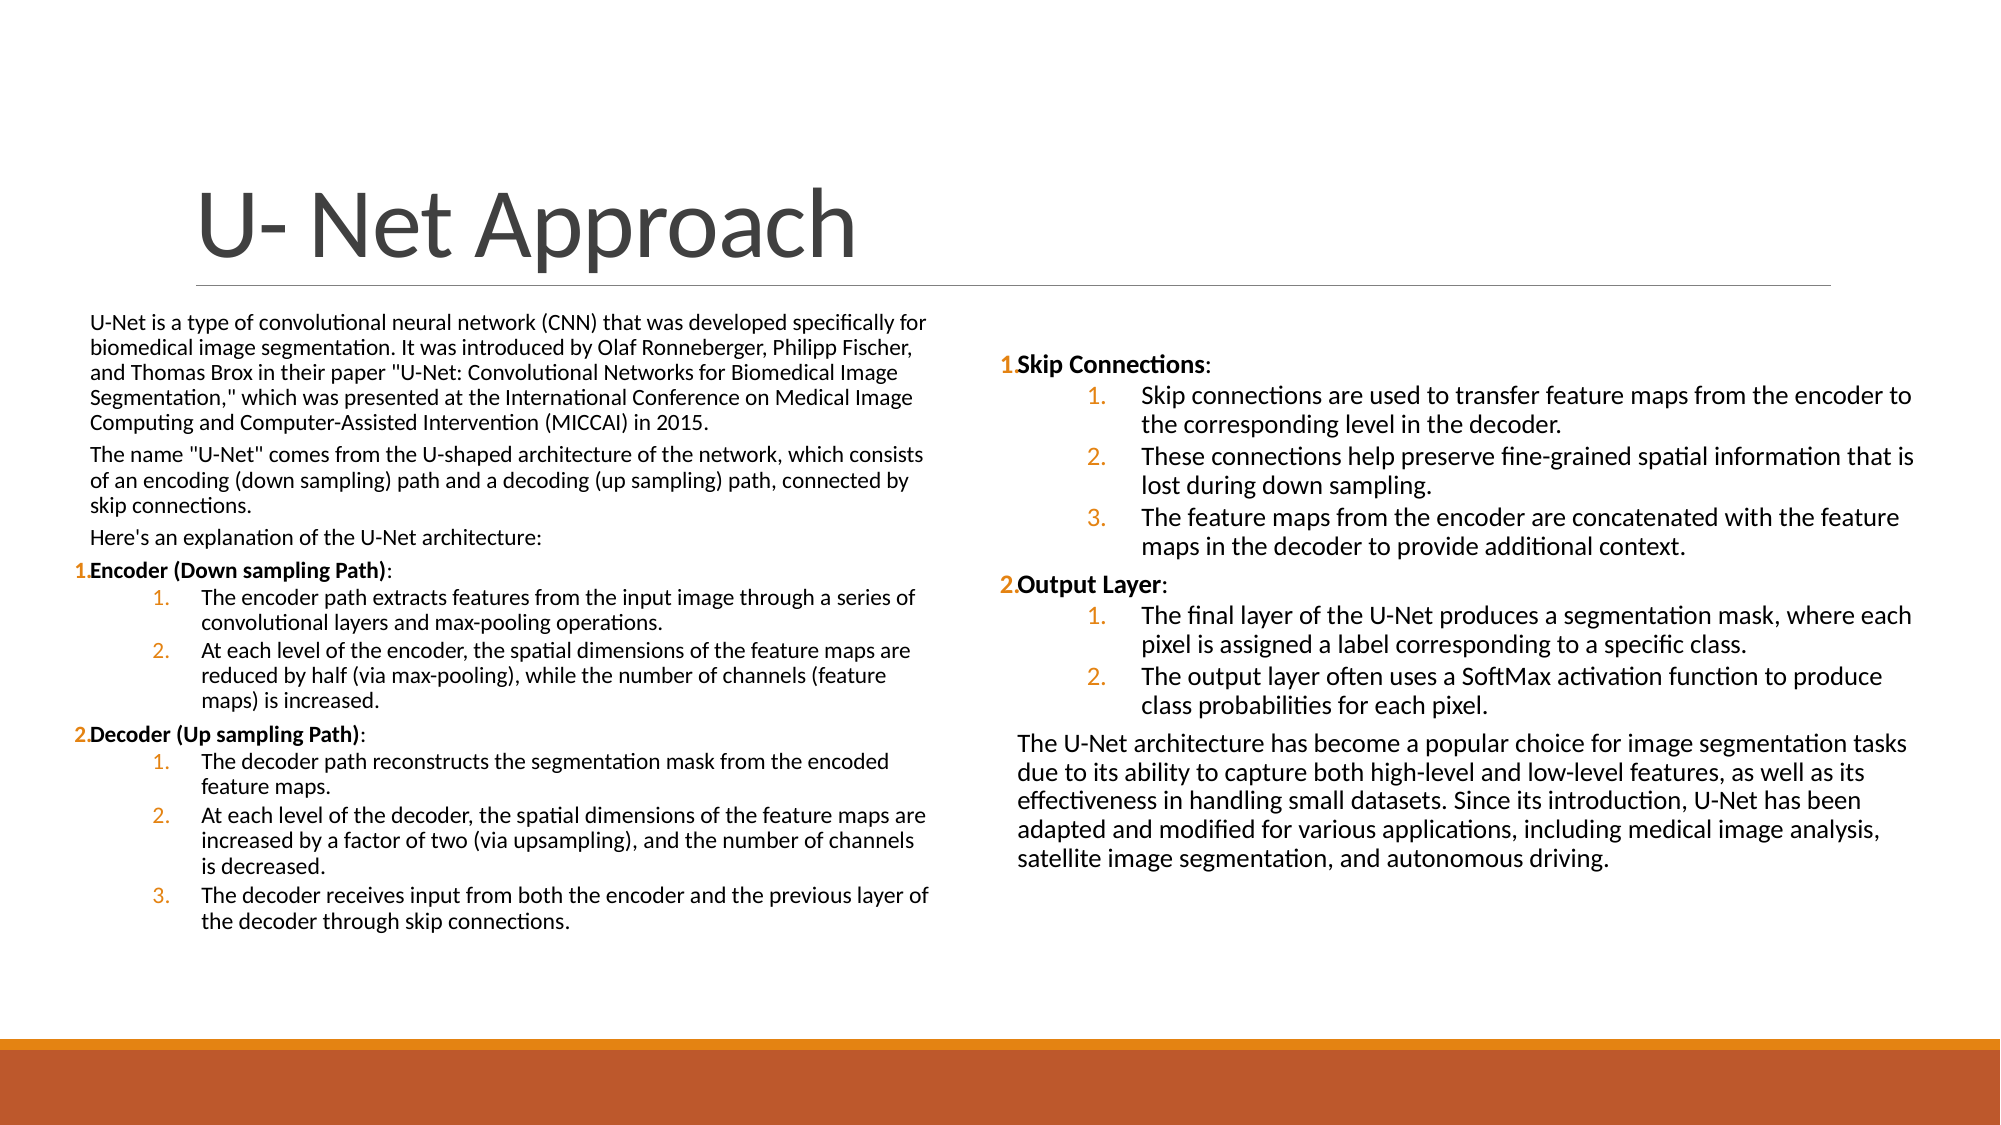

# U- Net Approach
U-Net is a type of convolutional neural network (CNN) that was developed specifically for biomedical image segmentation. It was introduced by Olaf Ronneberger, Philipp Fischer, and Thomas Brox in their paper "U-Net: Convolutional Networks for Biomedical Image Segmentation," which was presented at the International Conference on Medical Image Computing and Computer-Assisted Intervention (MICCAI) in 2015.
The name "U-Net" comes from the U-shaped architecture of the network, which consists of an encoding (down sampling) path and a decoding (up sampling) path, connected by skip connections.
Here's an explanation of the U-Net architecture:
Encoder (Down sampling Path):
The encoder path extracts features from the input image through a series of convolutional layers and max-pooling operations.
At each level of the encoder, the spatial dimensions of the feature maps are reduced by half (via max-pooling), while the number of channels (feature maps) is increased.
Decoder (Up sampling Path):
The decoder path reconstructs the segmentation mask from the encoded feature maps.
At each level of the decoder, the spatial dimensions of the feature maps are increased by a factor of two (via upsampling), and the number of channels is decreased.
The decoder receives input from both the encoder and the previous layer of the decoder through skip connections.

Skip Connections:
Skip connections are used to transfer feature maps from the encoder to the corresponding level in the decoder.
These connections help preserve fine-grained spatial information that is lost during down sampling.
The feature maps from the encoder are concatenated with the feature maps in the decoder to provide additional context.
Output Layer:
The final layer of the U-Net produces a segmentation mask, where each pixel is assigned a label corresponding to a specific class.
The output layer often uses a SoftMax activation function to produce class probabilities for each pixel.
The U-Net architecture has become a popular choice for image segmentation tasks due to its ability to capture both high-level and low-level features, as well as its effectiveness in handling small datasets. Since its introduction, U-Net has been adapted and modified for various applications, including medical image analysis, satellite image segmentation, and autonomous driving.